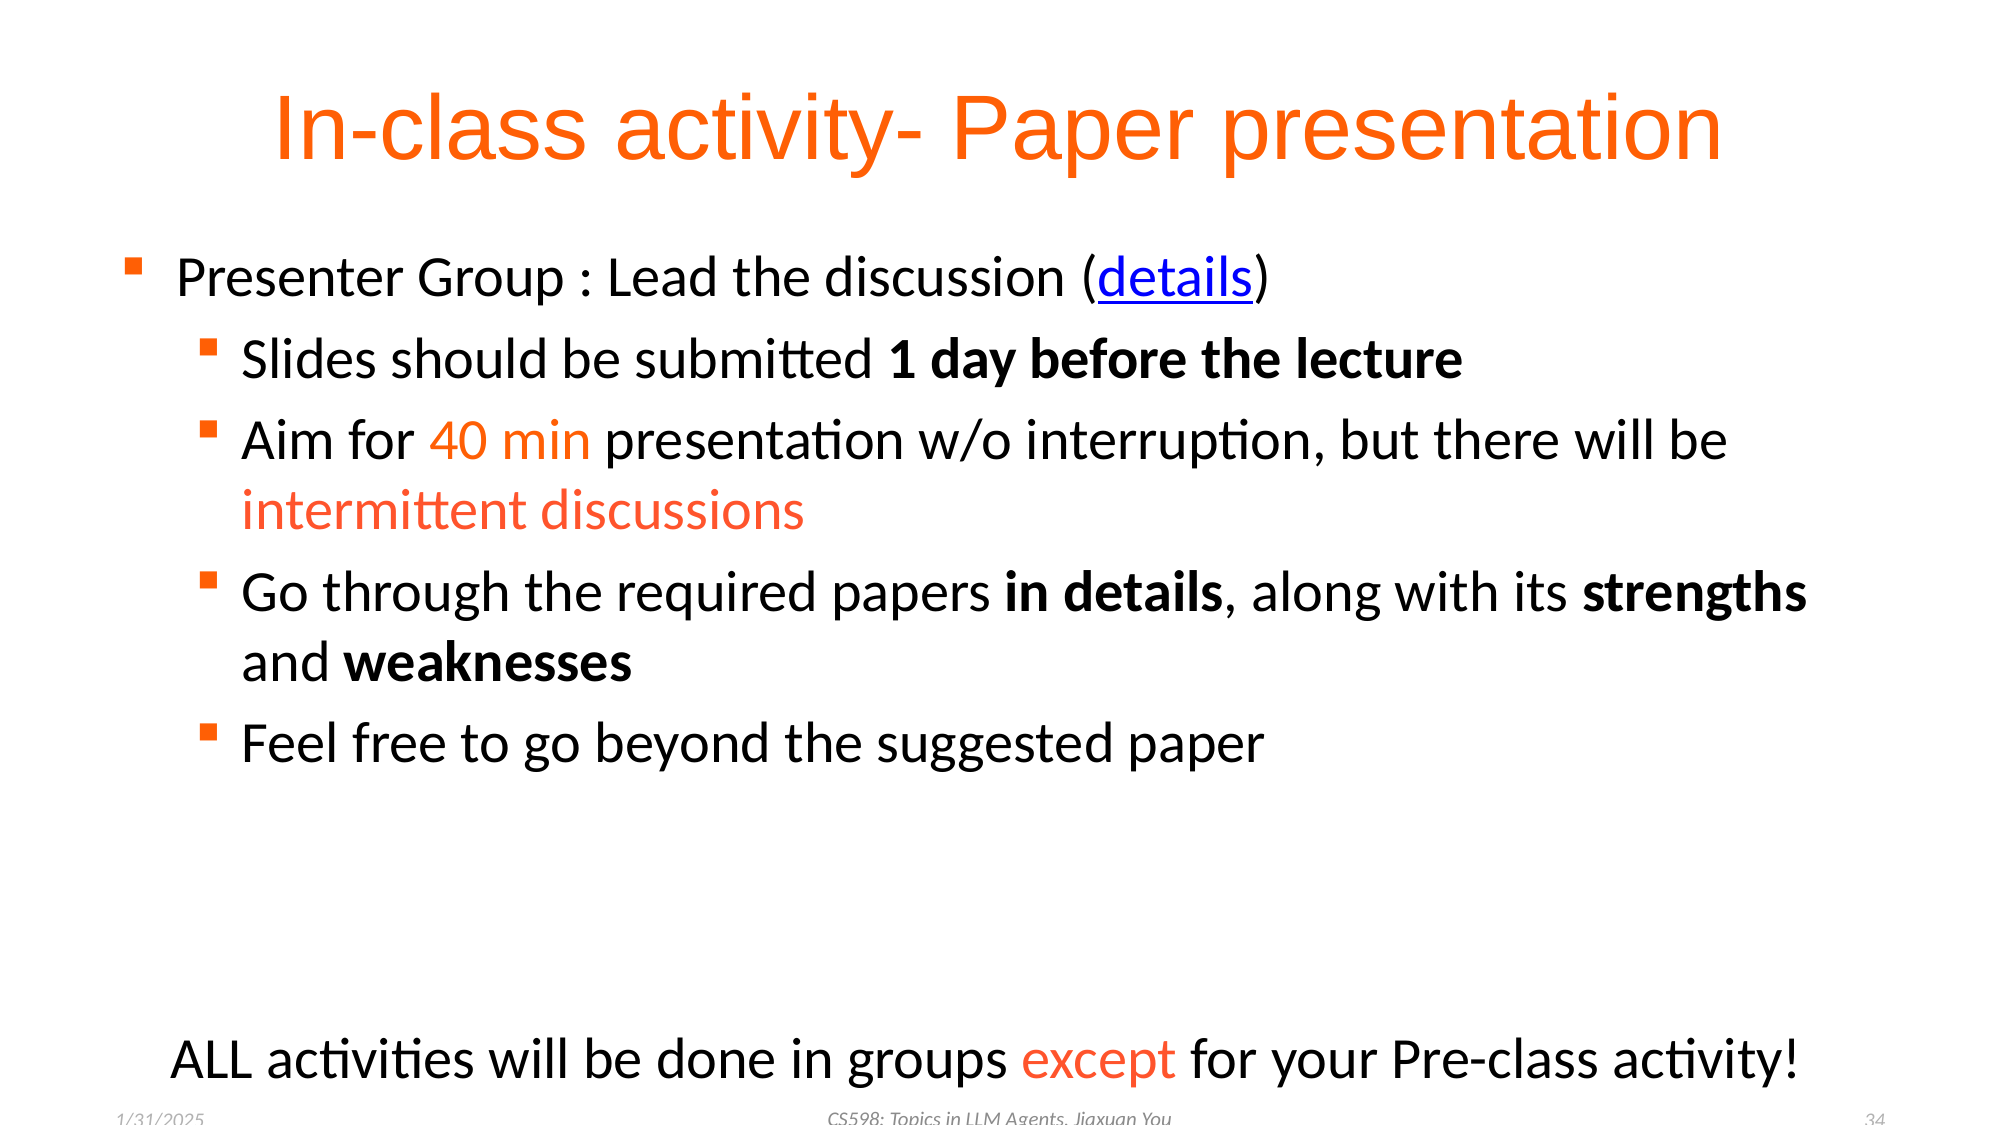

# In-class activity- Paper presentation

Presenter Group : Lead the discussion (details)
Slides should be submitted 1 day before the lecture
Aim for 40 min presentation w/o interruption, but there will be intermittent discussions
Go through the required papers in details, along with its strengths and weaknesses
Feel free to go beyond the suggested paper

ALL activities will be done in groups except for your Pre-class activity!
CS598: Topics in LLM Agents, Jiaxuan You
1/31/2025
34